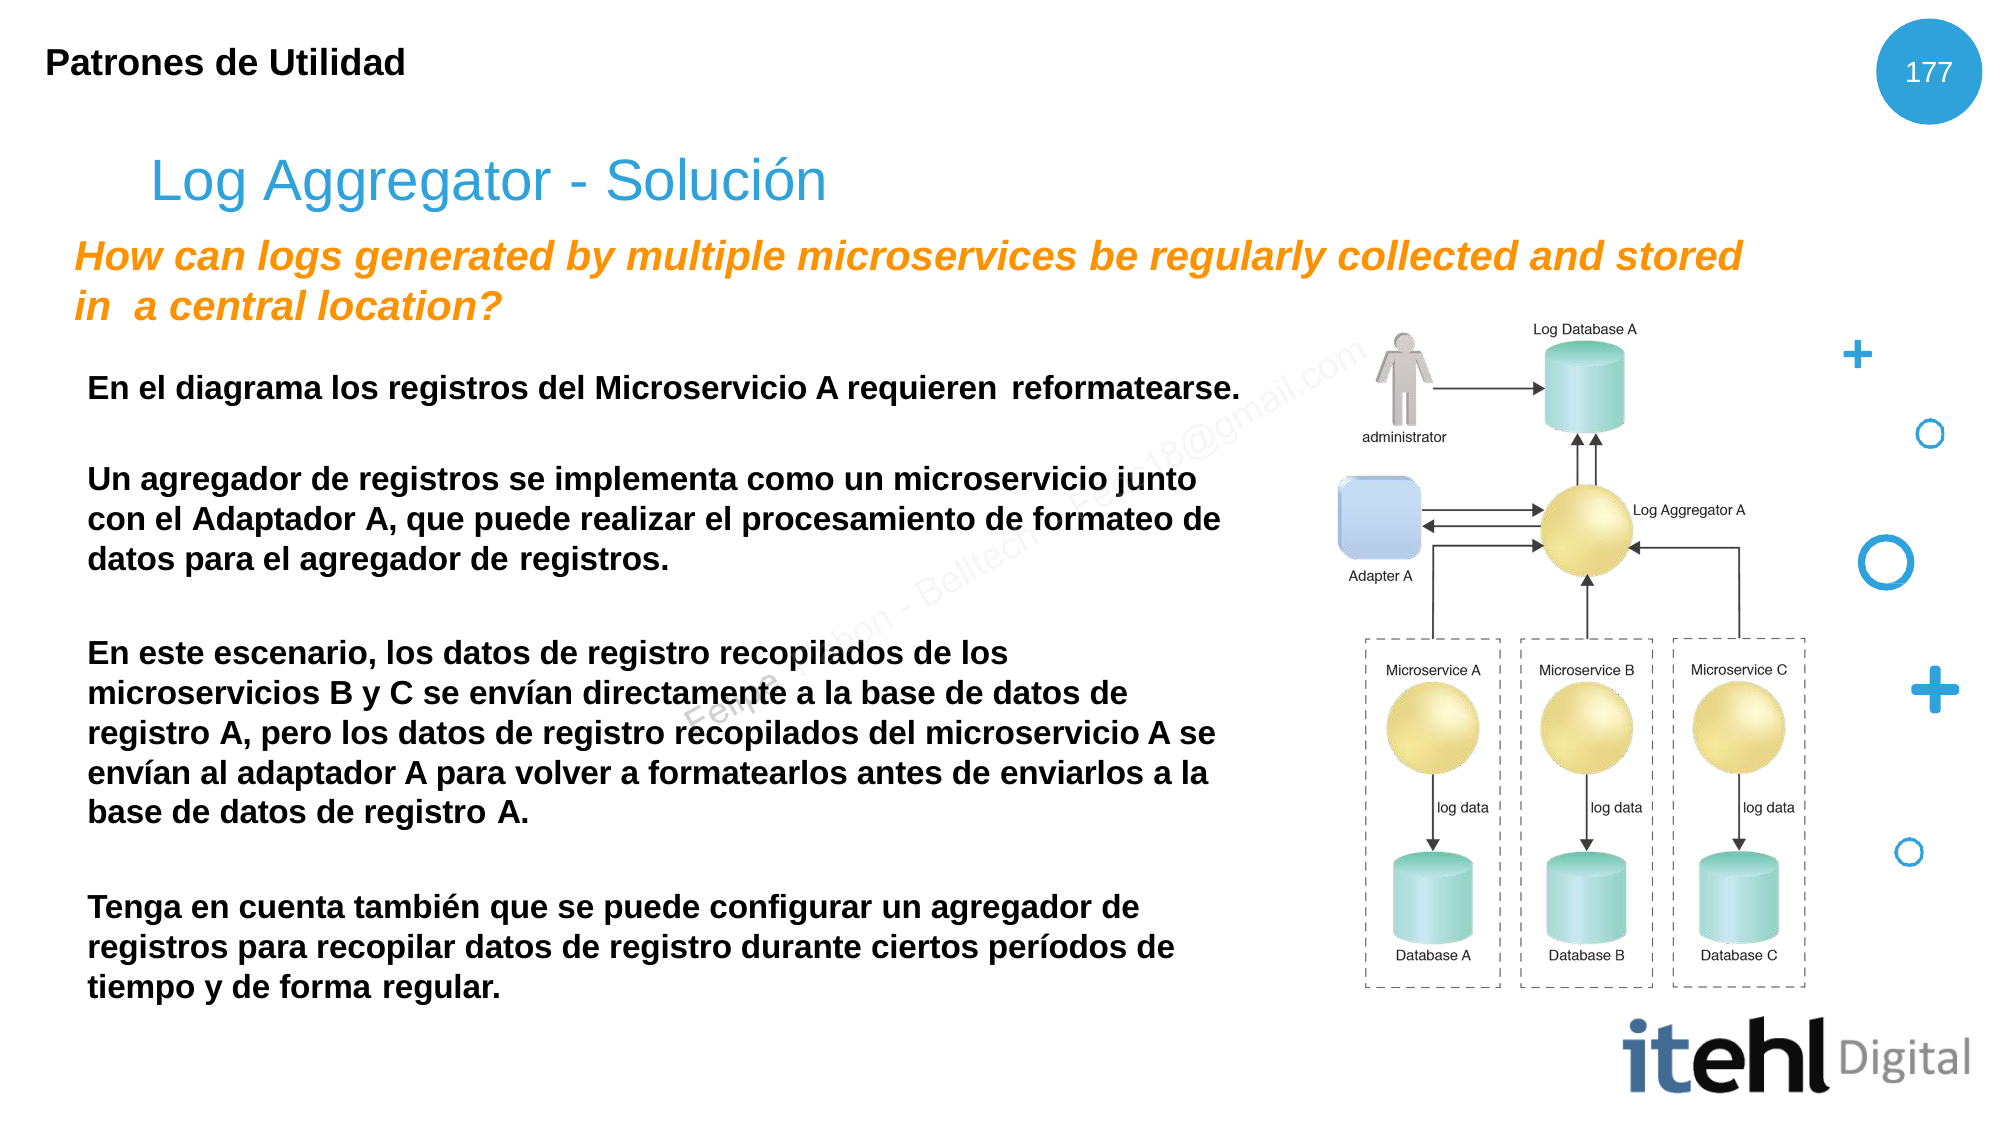

Patrones de Utilidad
177
# Log Aggregator - Solución
How can logs generated by multiple microservices be regularly collected and stored in  a central location?
En el diagrama los registros del Microservicio A requieren reformatearse.

Un agregador de registros se implementa como un microservicio junto  con el Adaptador A, que puede realizar el procesamiento de formateo de  datos para el agregador de registros.

En este escenario, los datos de registro recopilados de los  microservicios B y C se envían directamente a la base de datos de  registro A, pero los datos de registro recopilados del microservicio A se  envían al adaptador A para volver a formatearlos antes de enviarlos a la  base de datos de registro A.

Tenga en cuenta también que se puede configurar un agregador de  registros para recopilar datos de registro durante ciertos períodos de  tiempo y de forma regular.